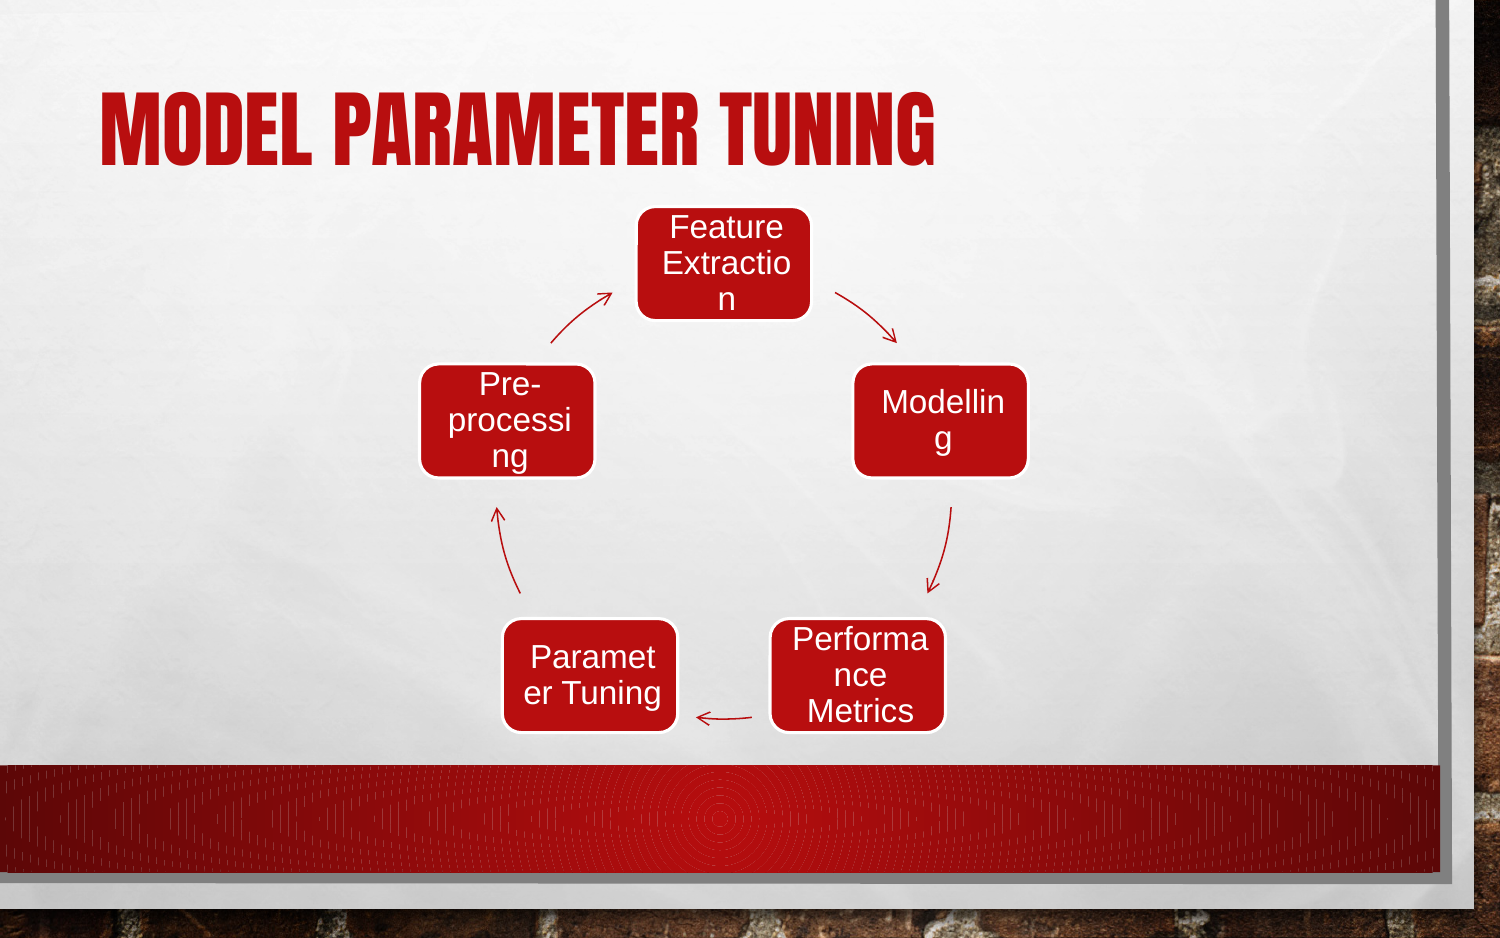

# Model parameter tuning
Feature Extraction
Modelling
Performance Metrics
Parameter Tuning
Pre-processing